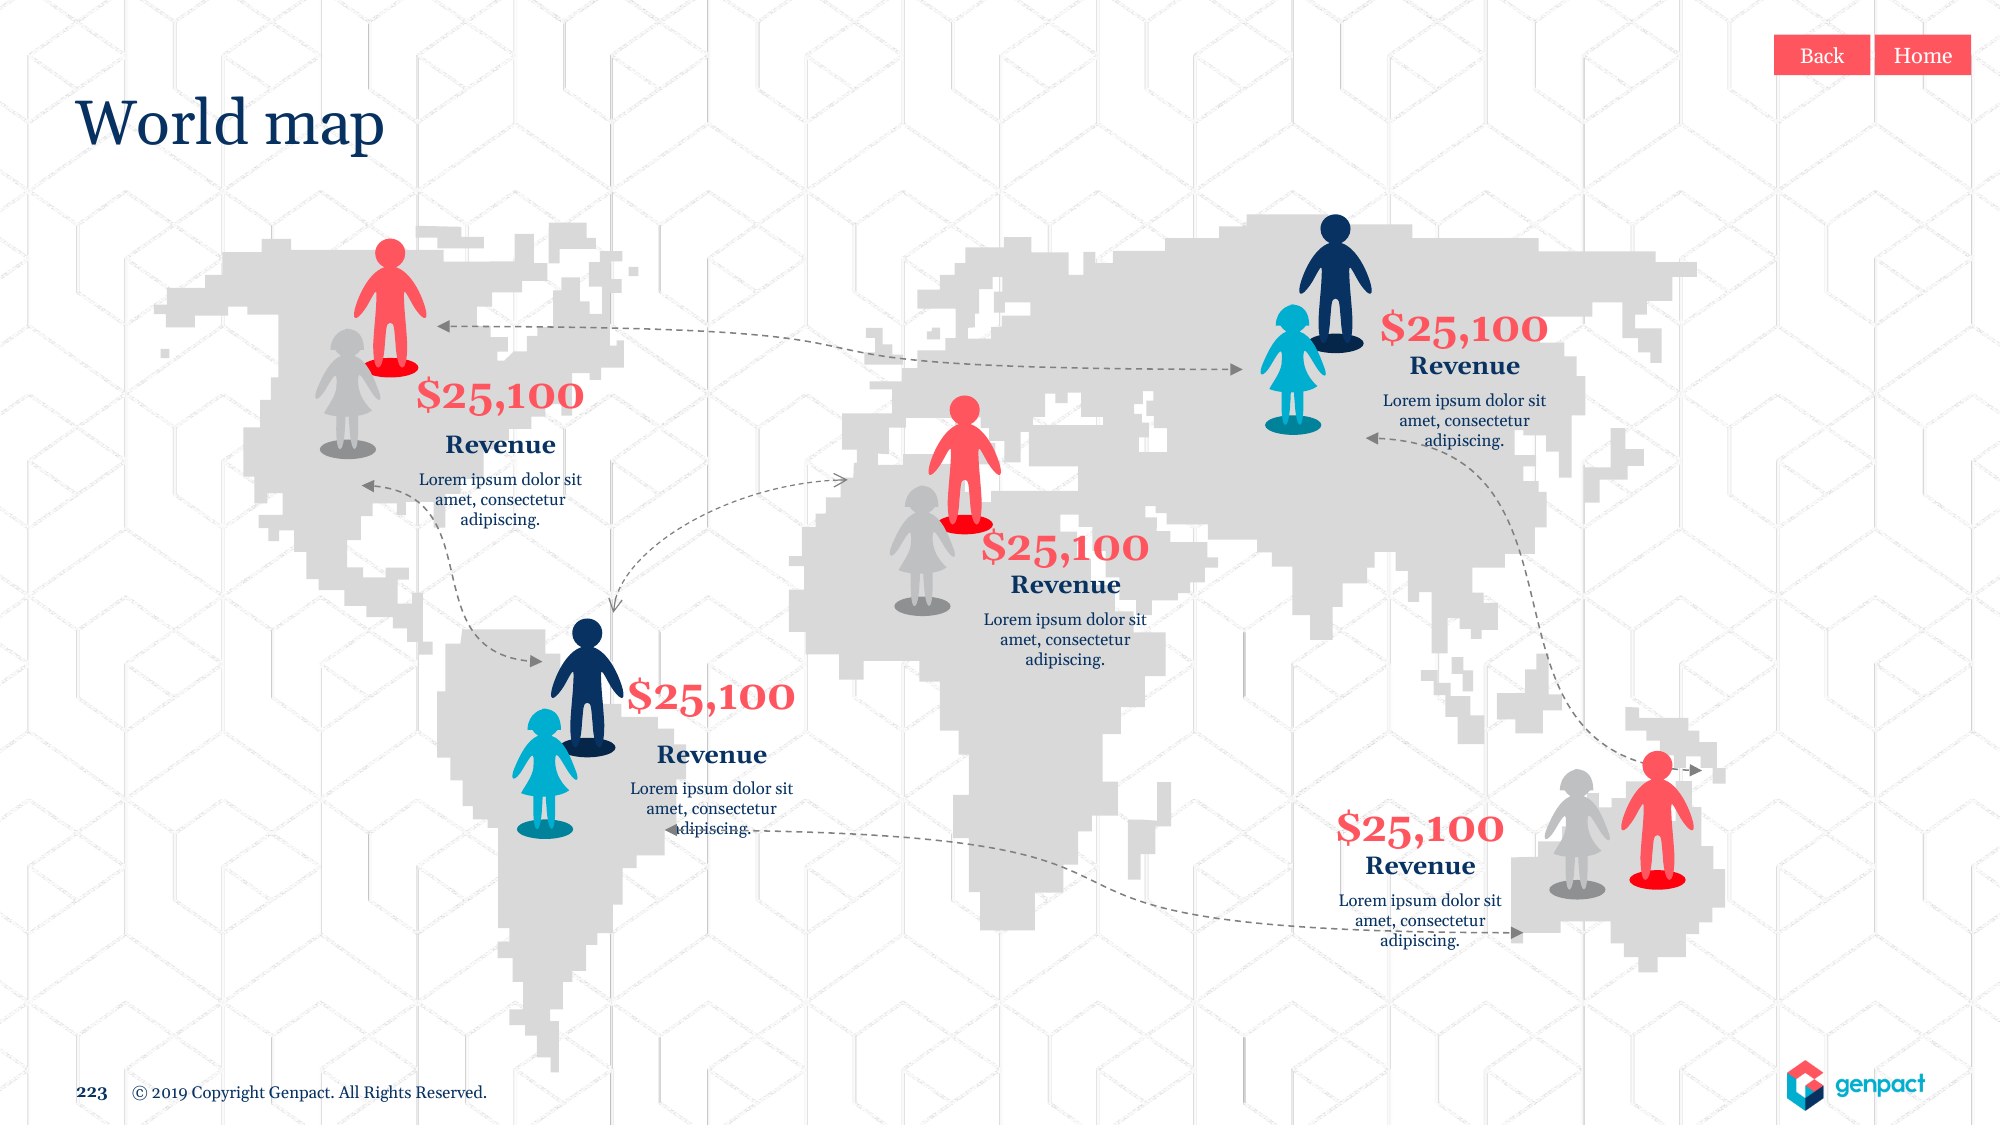

Back
Home
# World map

$25,100

Revenue
$25,100
Lorem ipsum dolor sit amet, consectetur adipiscing.

Revenue
Lorem ipsum dolor sit amet, consectetur adipiscing.

$25,100
Revenue
Lorem ipsum dolor sit amet, consectetur adipiscing.

$25,100

Revenue

Lorem ipsum dolor sit amet, consectetur adipiscing.
$25,100
Revenue
Lorem ipsum dolor sit amet, consectetur adipiscing.